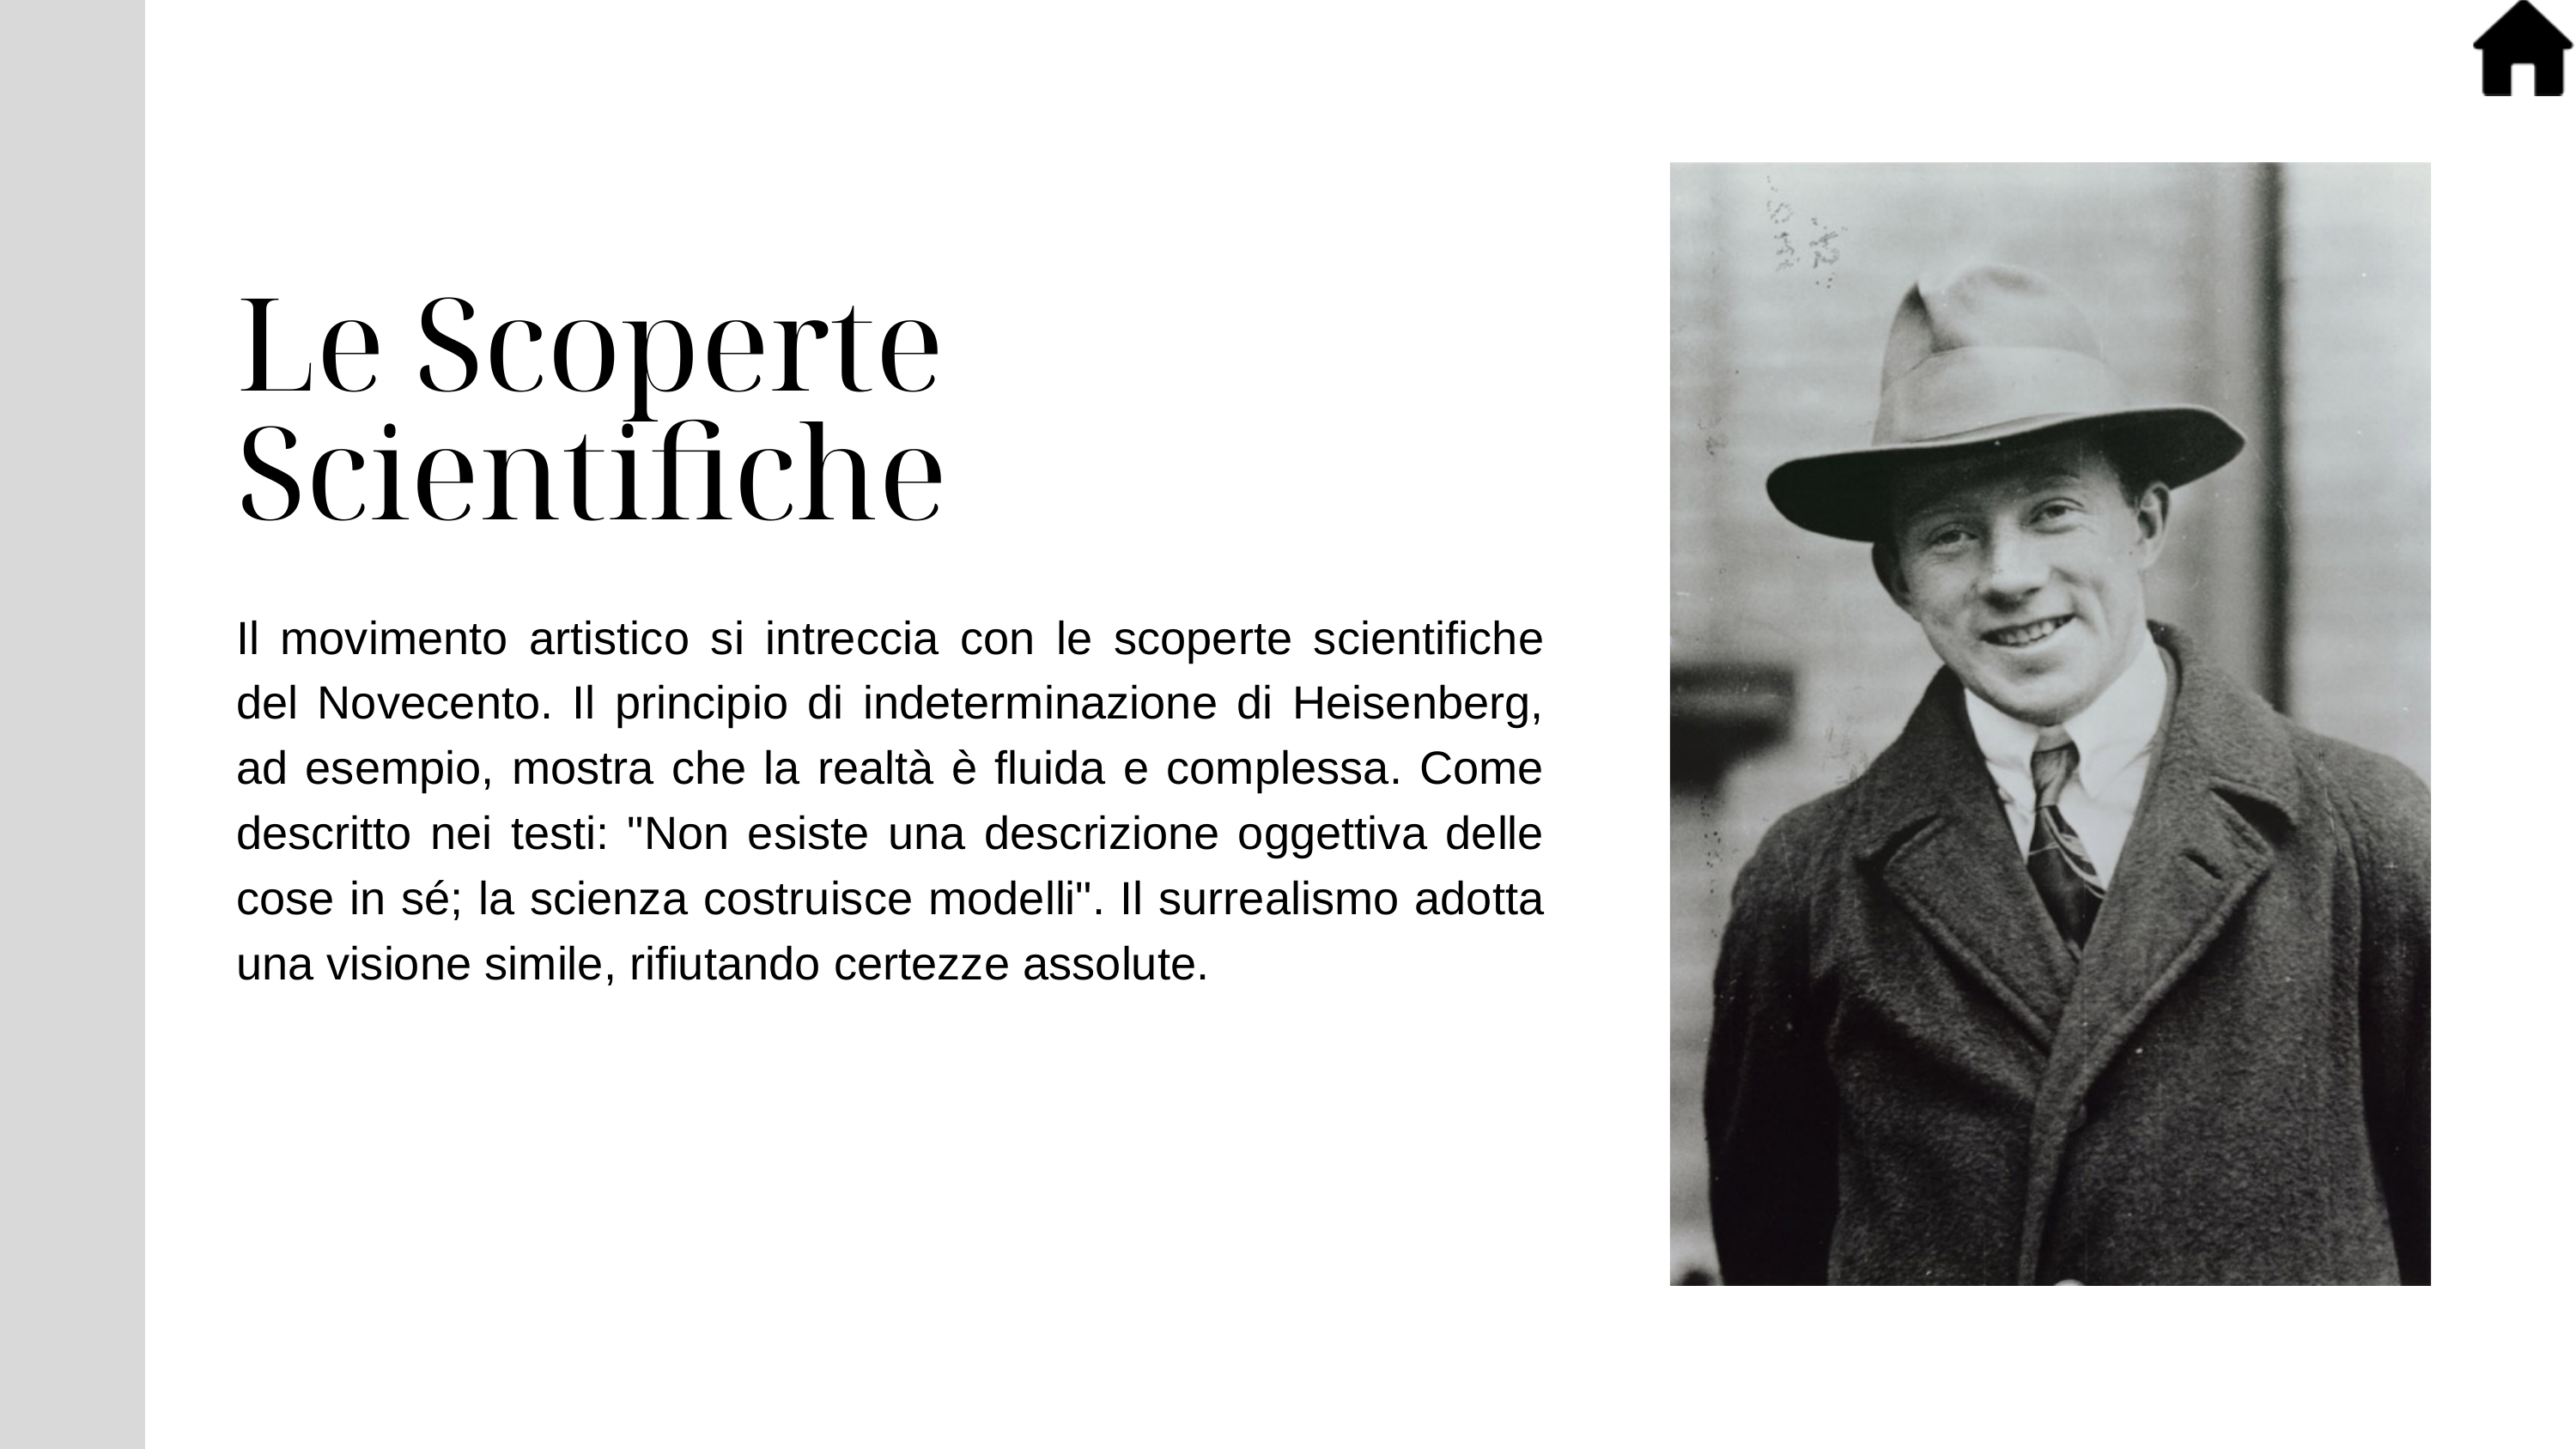

Le Scoperte Scientifiche

Il movimento artistico si intreccia con le scoperte scientifiche del Novecento. Il principio di indeterminazione di Heisenberg, ad esempio, mostra che la realtà è fluida e complessa. Come descritto nei testi: "Non esiste una descrizione oggettiva delle cose in sé; la scienza costruisce modelli". Il surrealismo adotta una visione simile, rifiutando certezze assolute.